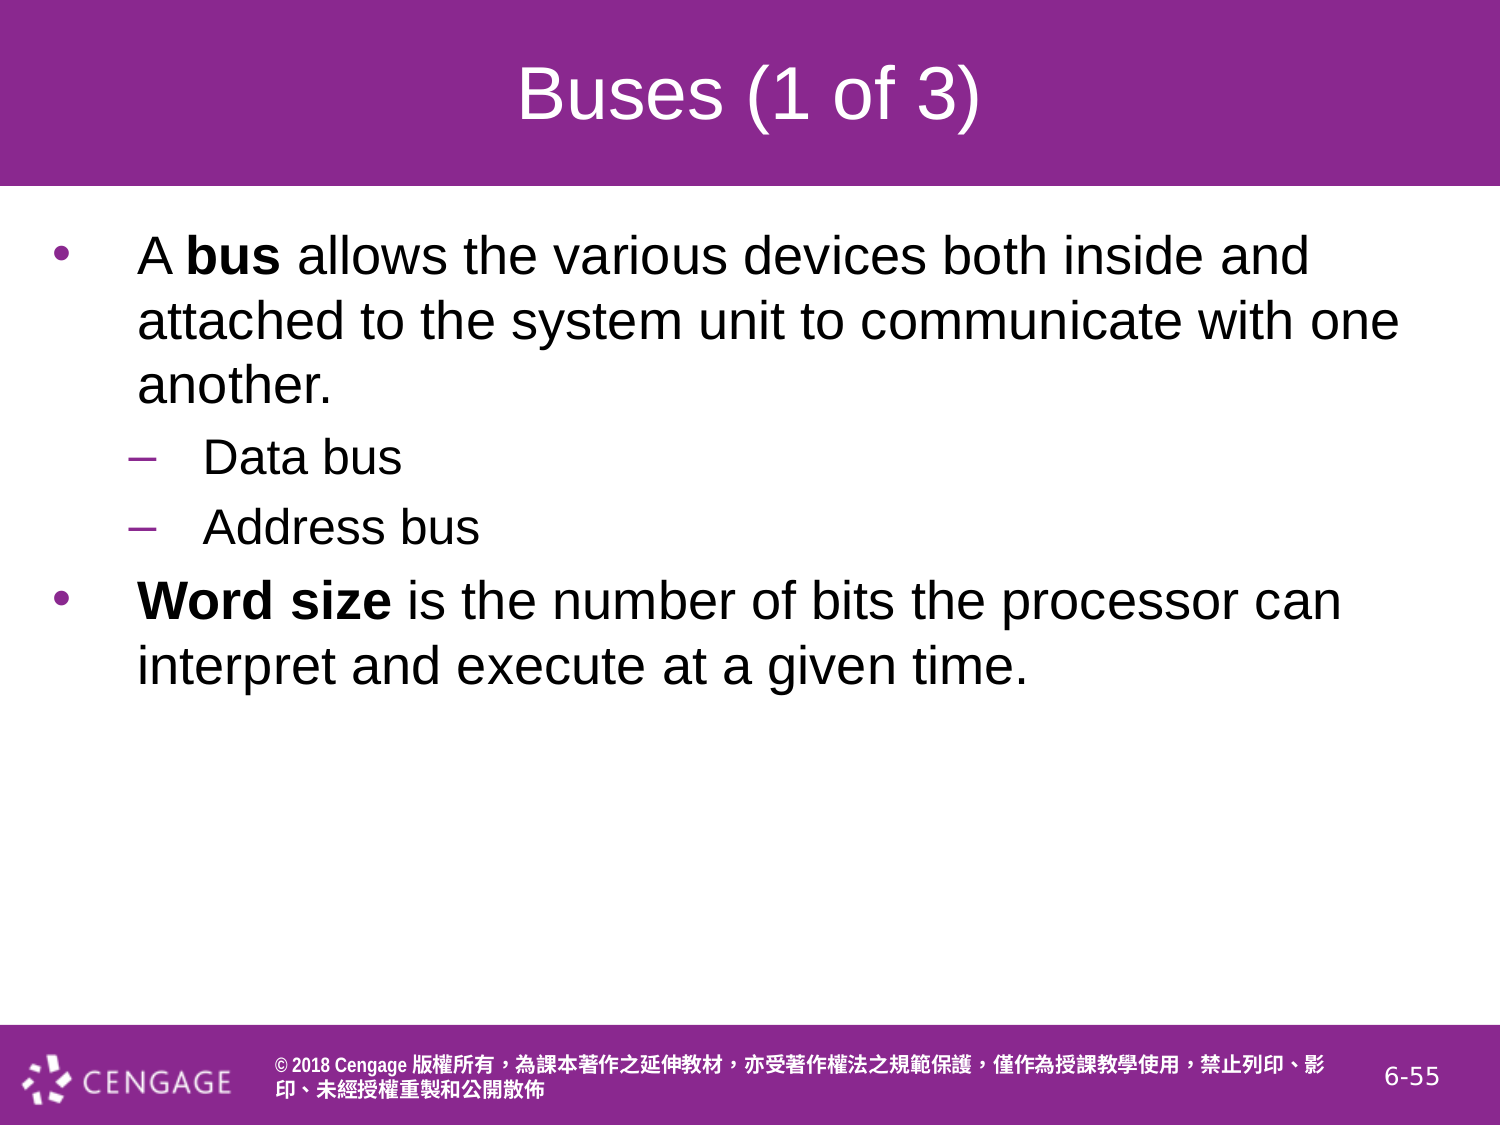

# Buses (1 of 3)
A bus allows the various devices both inside and attached to the system unit to communicate with one another.
Data bus
Address bus
Word size is the number of bits the processor can interpret and execute at a given time.